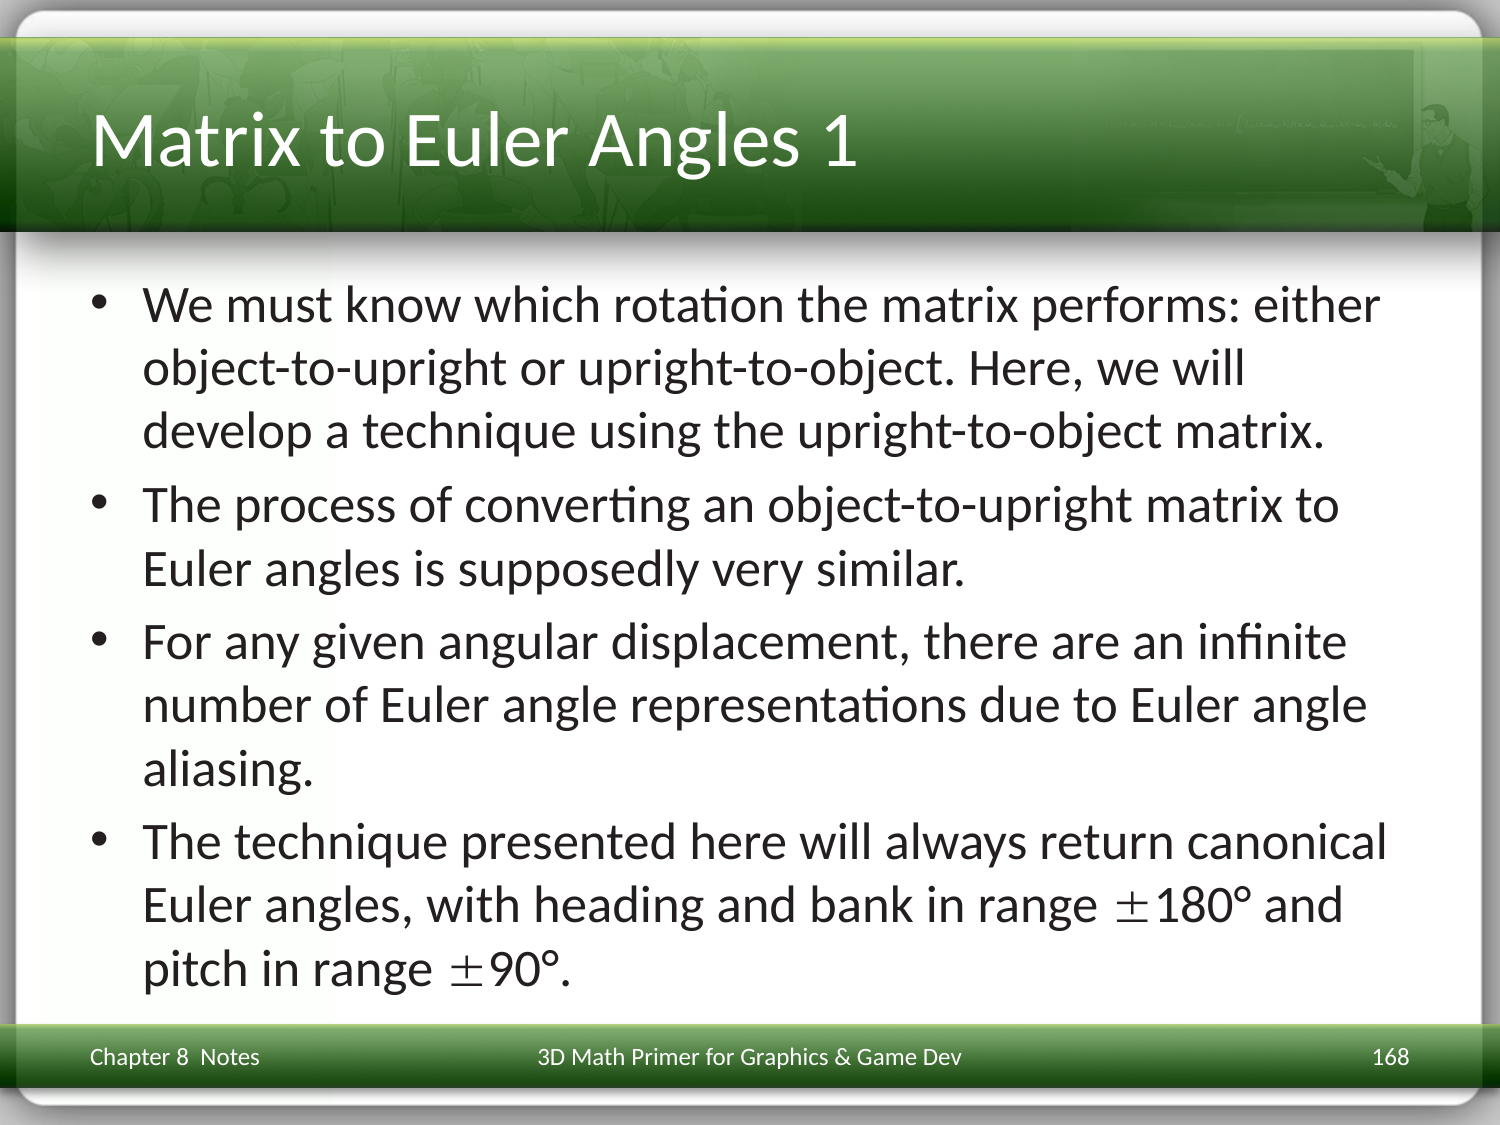

# Matrix to Euler Angles 1
We must know which rotation the matrix performs: either object-to-upright or upright-to-object. Here, we will develop a technique using the upright-to-object matrix.
The process of converting an object-to-upright matrix to Euler angles is supposedly very similar.
For any given angular displacement, there are an infinite number of Euler angle representations due to Euler angle aliasing.
The technique presented here will always return canonical Euler angles, with heading and bank in range ±180° and pitch in range ±90°.

Chapter 8  Notes
3D Math Primer for Graphics & Game Dev
168